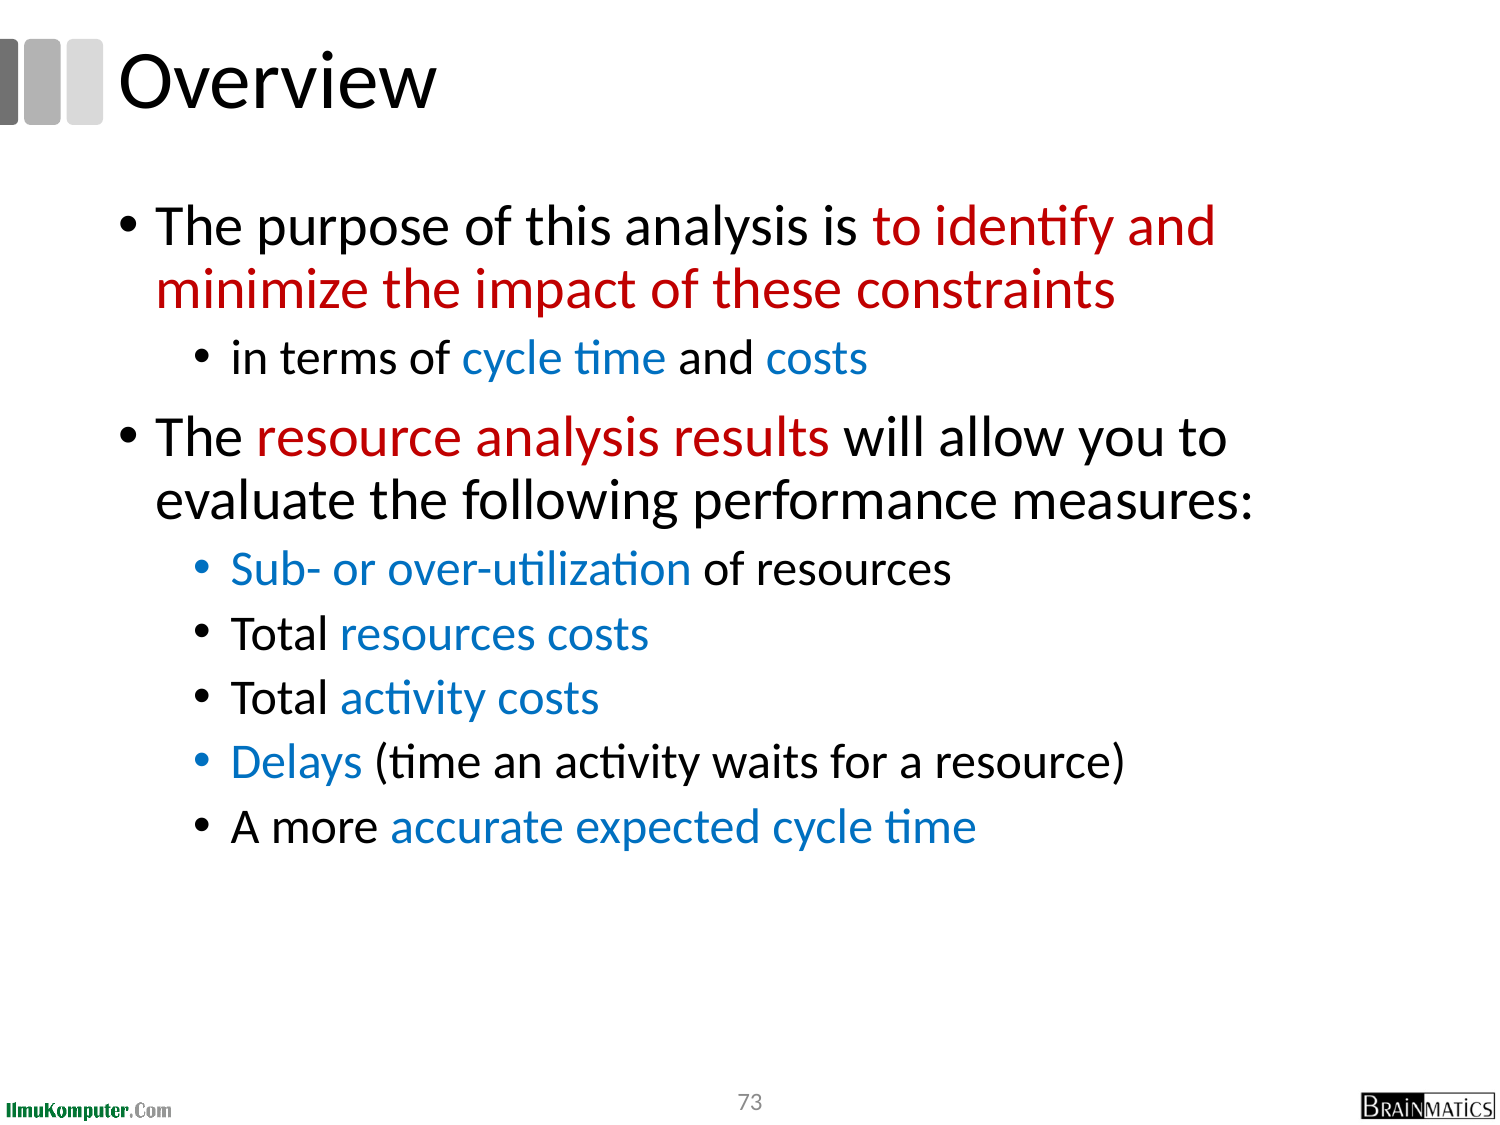

# Overview
The purpose of this analysis is to identify and minimize the impact of these constraints
in terms of cycle time and costs
The resource analysis results will allow you to evaluate the following performance measures:
Sub- or over-utilization of resources
Total resources costs
Total activity costs
Delays (time an activity waits for a resource)
A more accurate expected cycle time

73